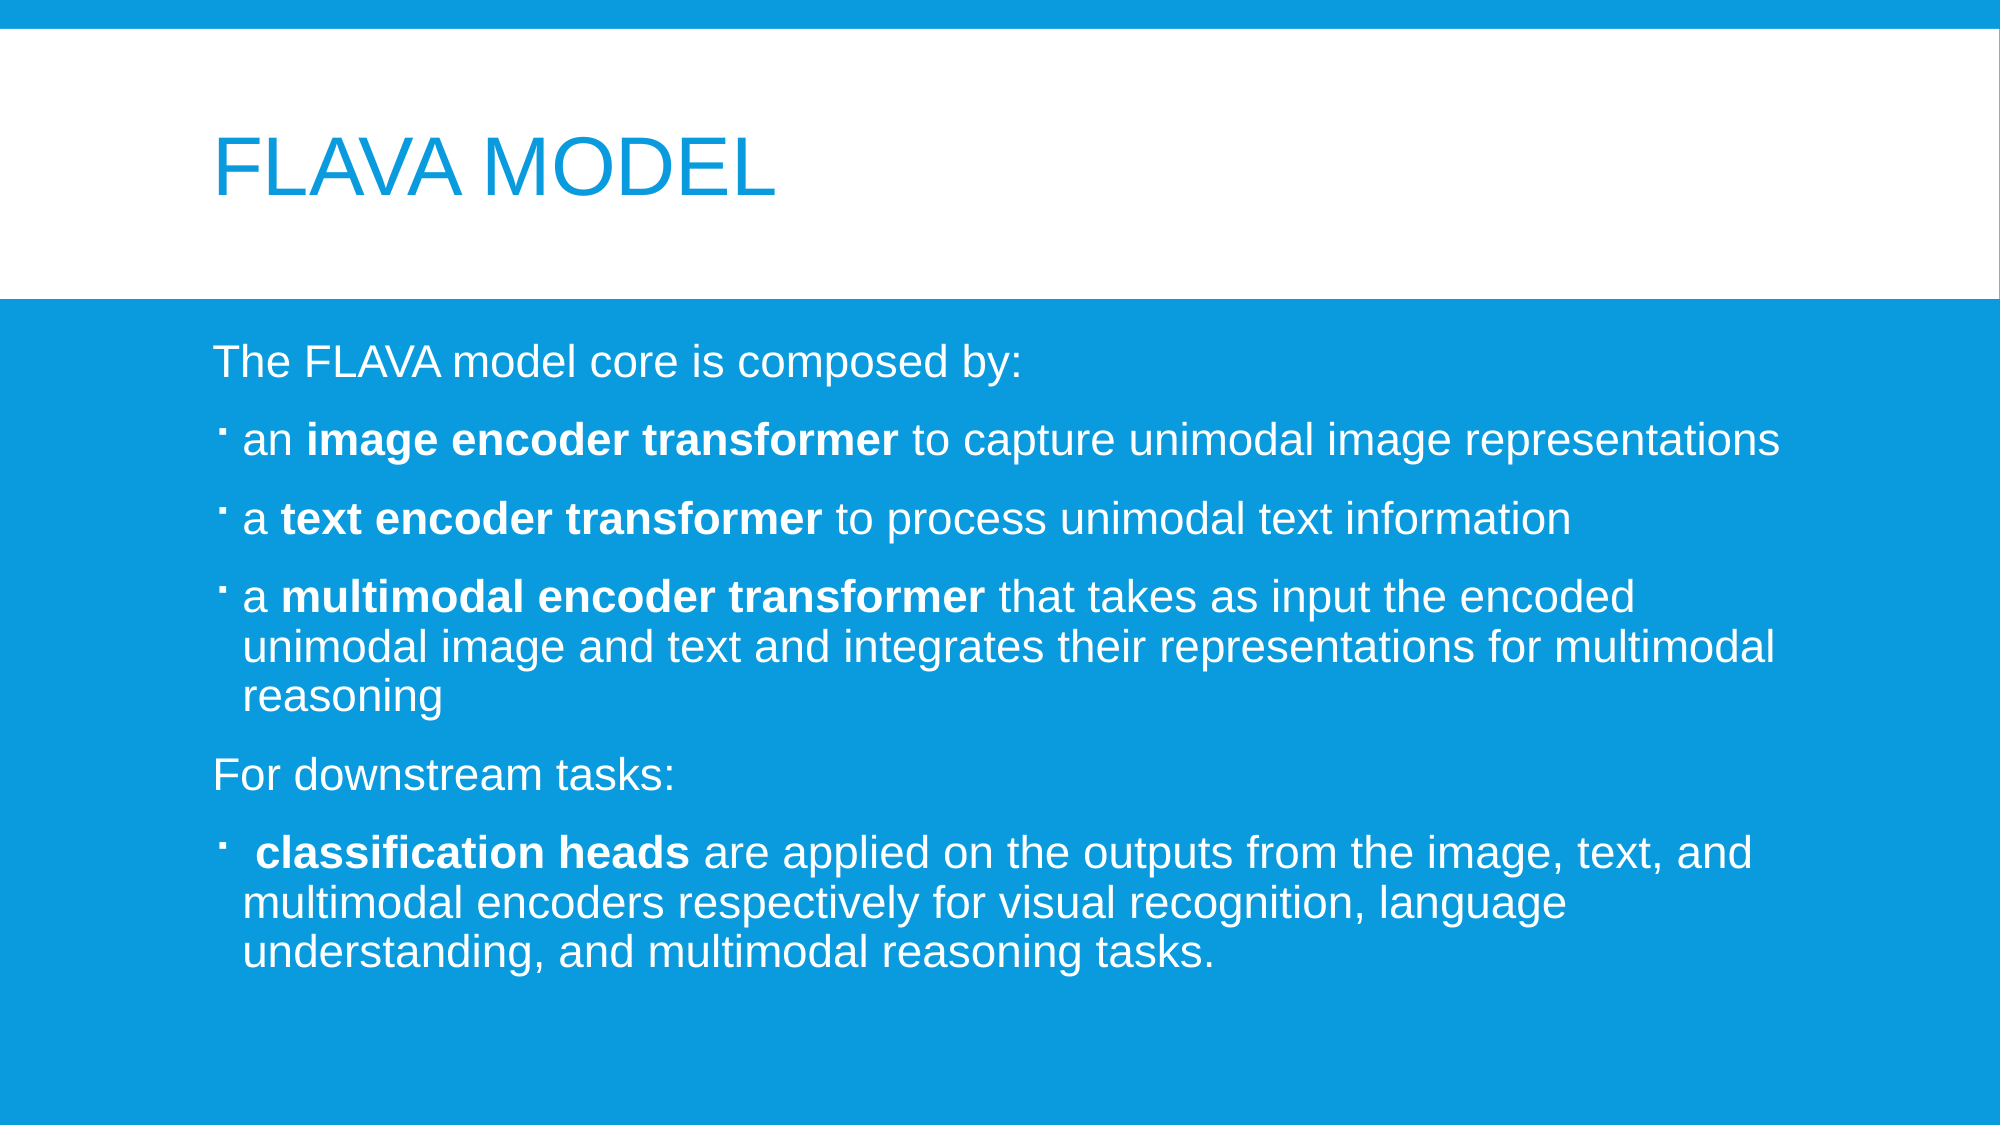

# Flava Model
The FLAVA model core is composed by:
an image encoder transformer to capture unimodal image representations
a text encoder transformer to process unimodal text information
a multimodal encoder transformer that takes as input the encoded unimodal image and text and integrates their representations for multimodal reasoning
For downstream tasks:
 classification heads are applied on the outputs from the image, text, and multimodal encoders respectively for visual recognition, language understanding, and multimodal reasoning tasks.